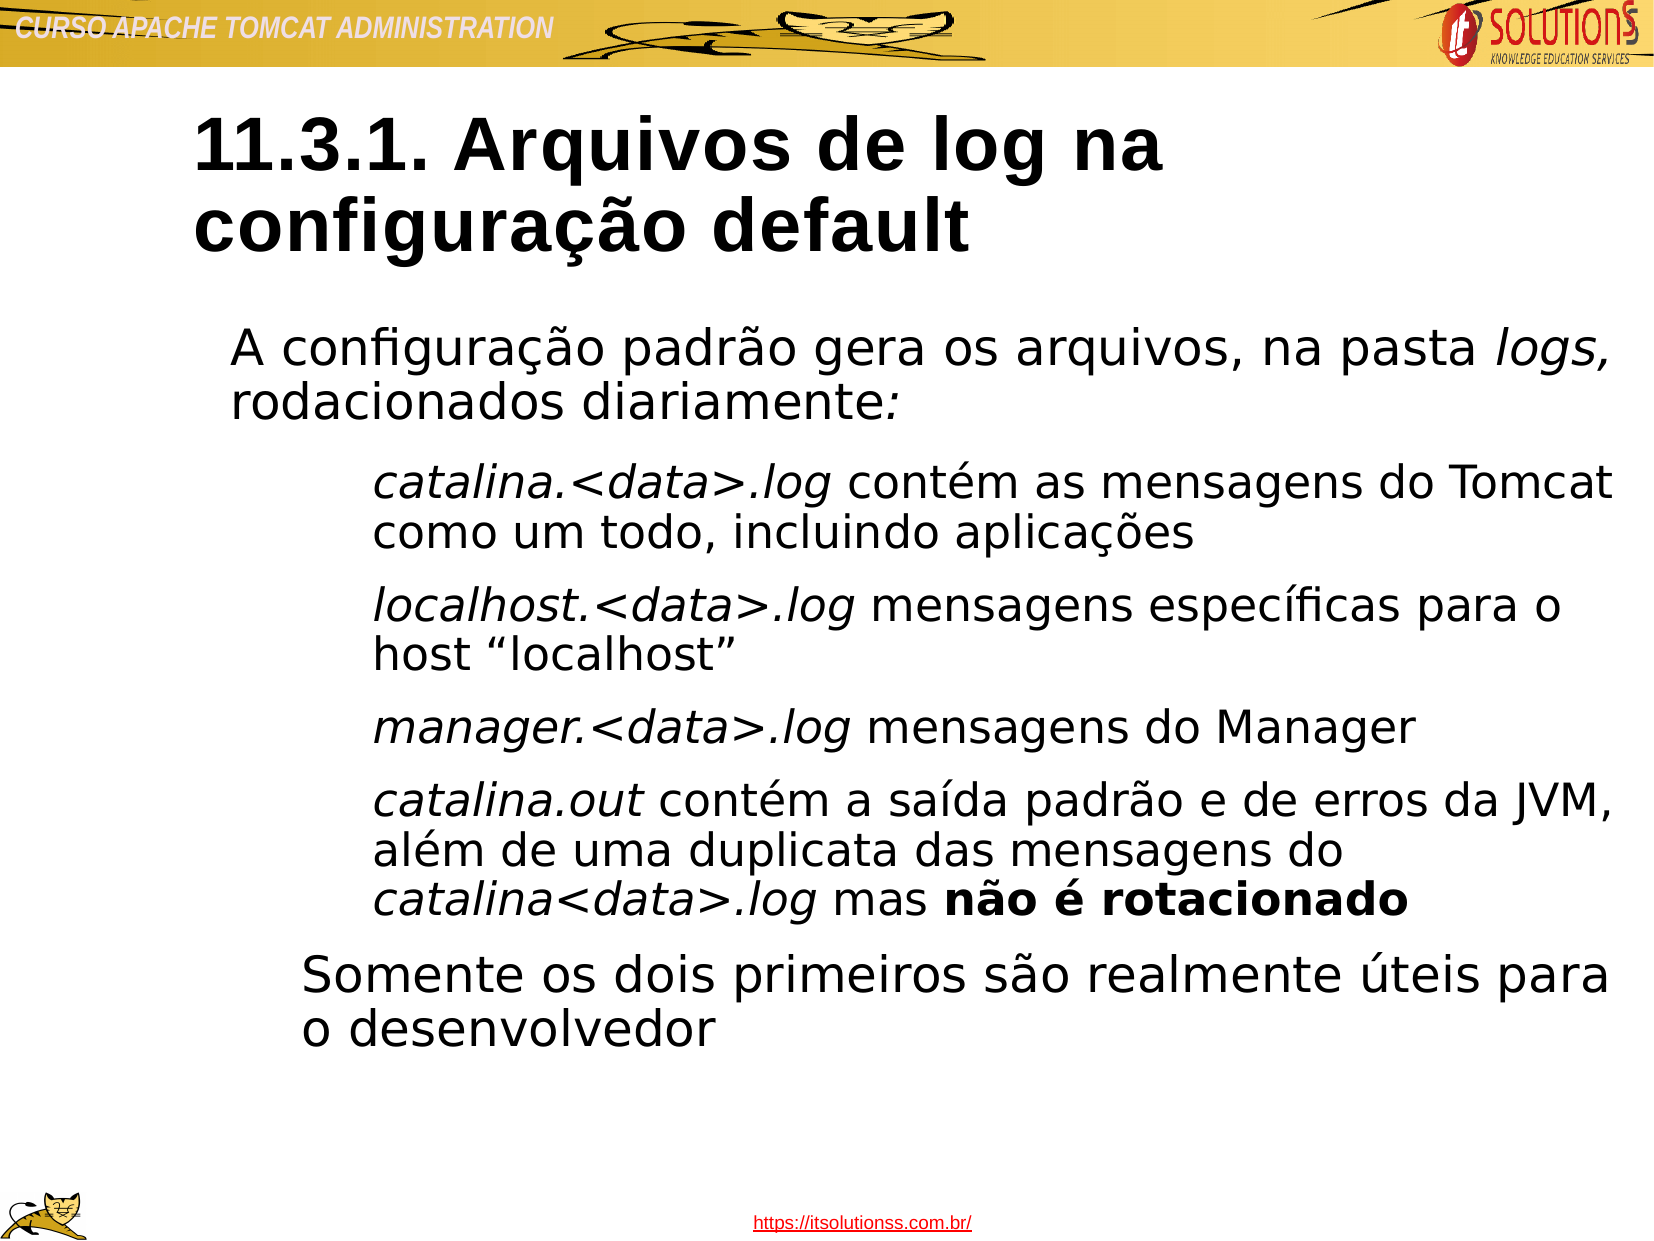

11.3.1. Arquivos de log na configuração default
A configuração padrão gera os arquivos, na pasta logs, rodacionados diariamente:
catalina.<data>.log contém as mensagens do Tomcat como um todo, incluindo aplicações
localhost.<data>.log mensagens específicas para o host “localhost”
manager.<data>.log mensagens do Manager
catalina.out contém a saída padrão e de erros da JVM, além de uma duplicata das mensagens do catalina<data>.log mas não é rotacionado
Somente os dois primeiros são realmente úteis para o desenvolvedor